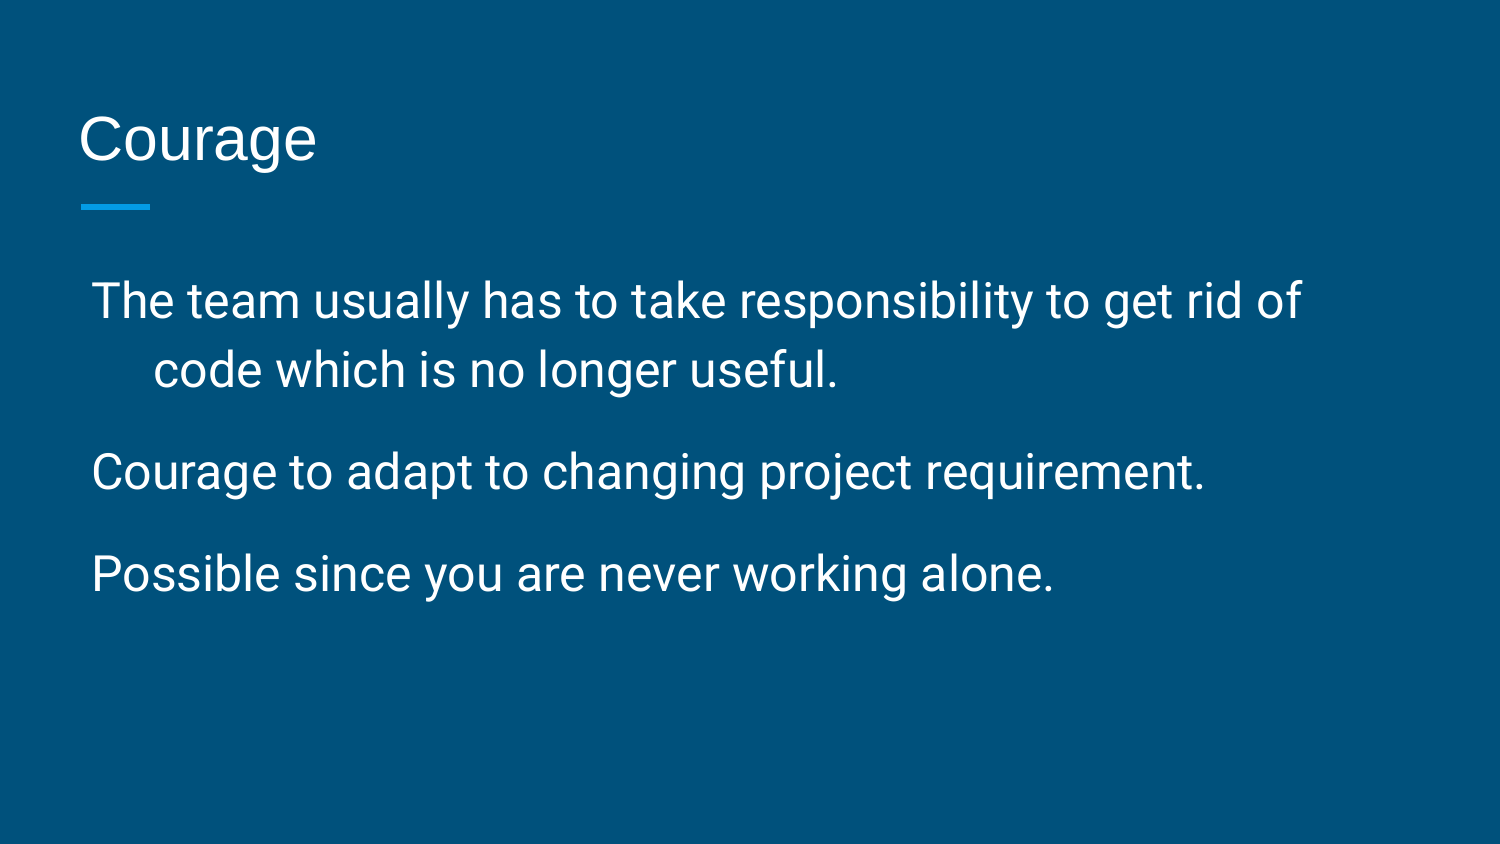

# Courage
The team usually has to take responsibility to get rid of code which is no longer useful.
Courage to adapt to changing project requirement.
Possible since you are never working alone.